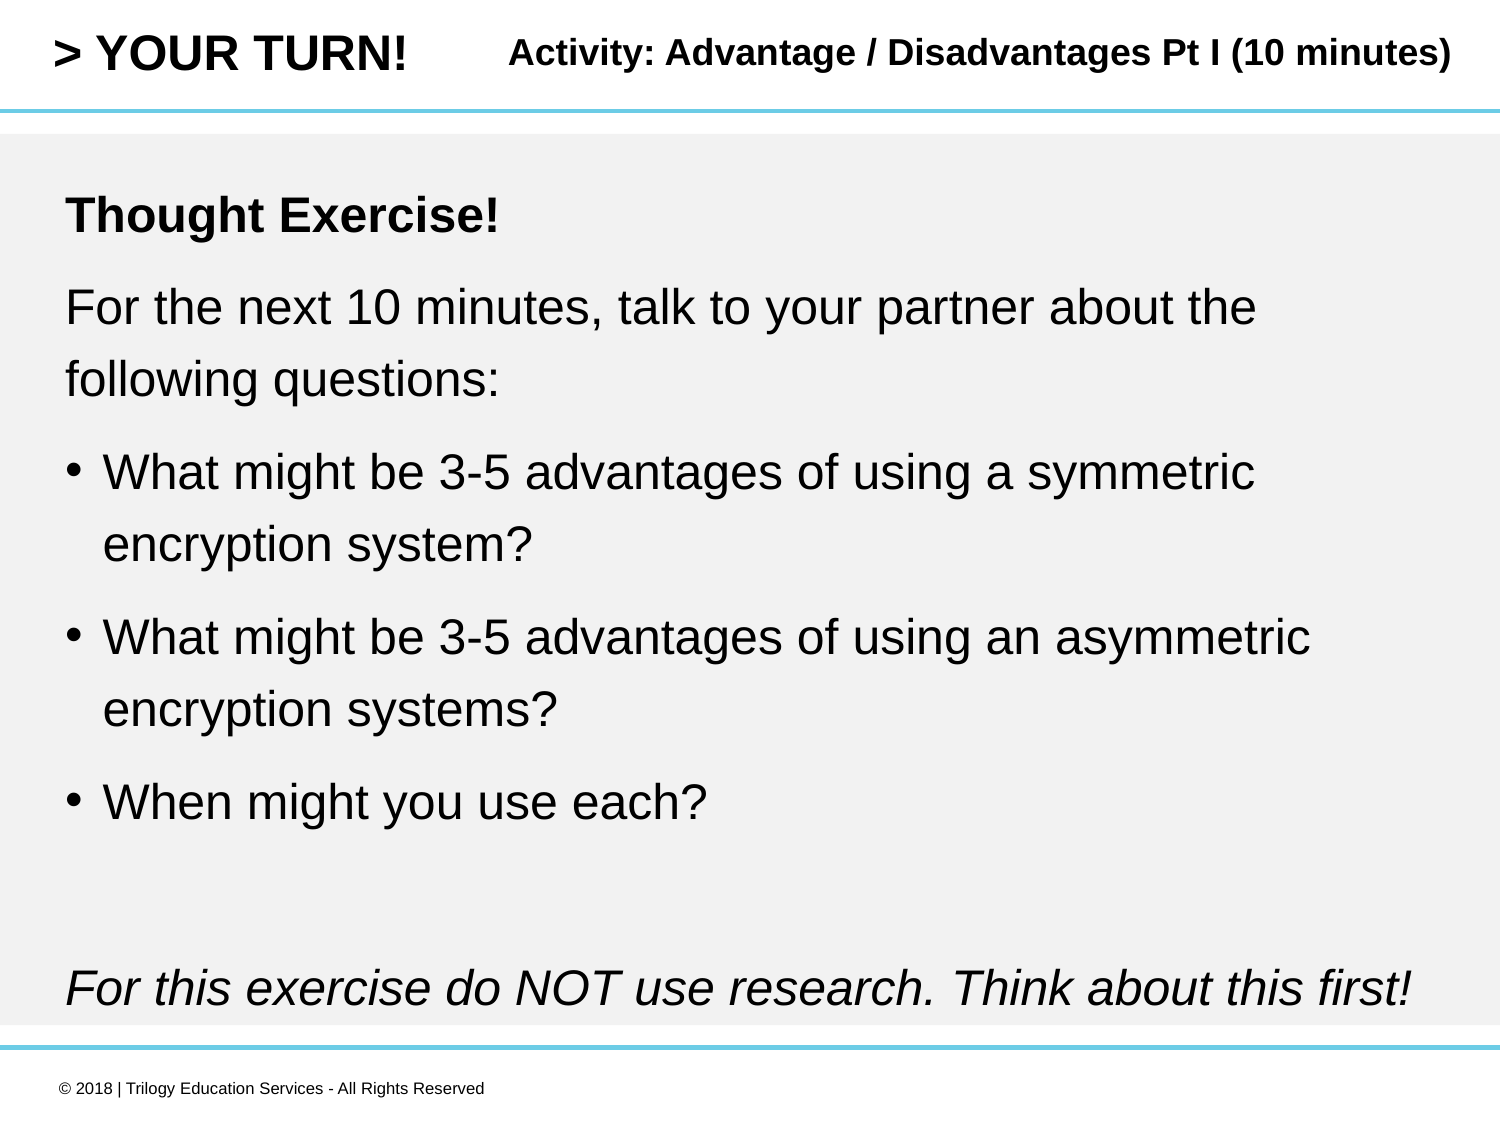

Activity: Advantage / Disadvantages Pt I (10 minutes)
Thought Exercise!
For the next 10 minutes, talk to your partner about the following questions:
What might be 3-5 advantages of using a symmetric encryption system?
What might be 3-5 advantages of using an asymmetric encryption systems?
When might you use each?

For this exercise do NOT use research. Think about this first!